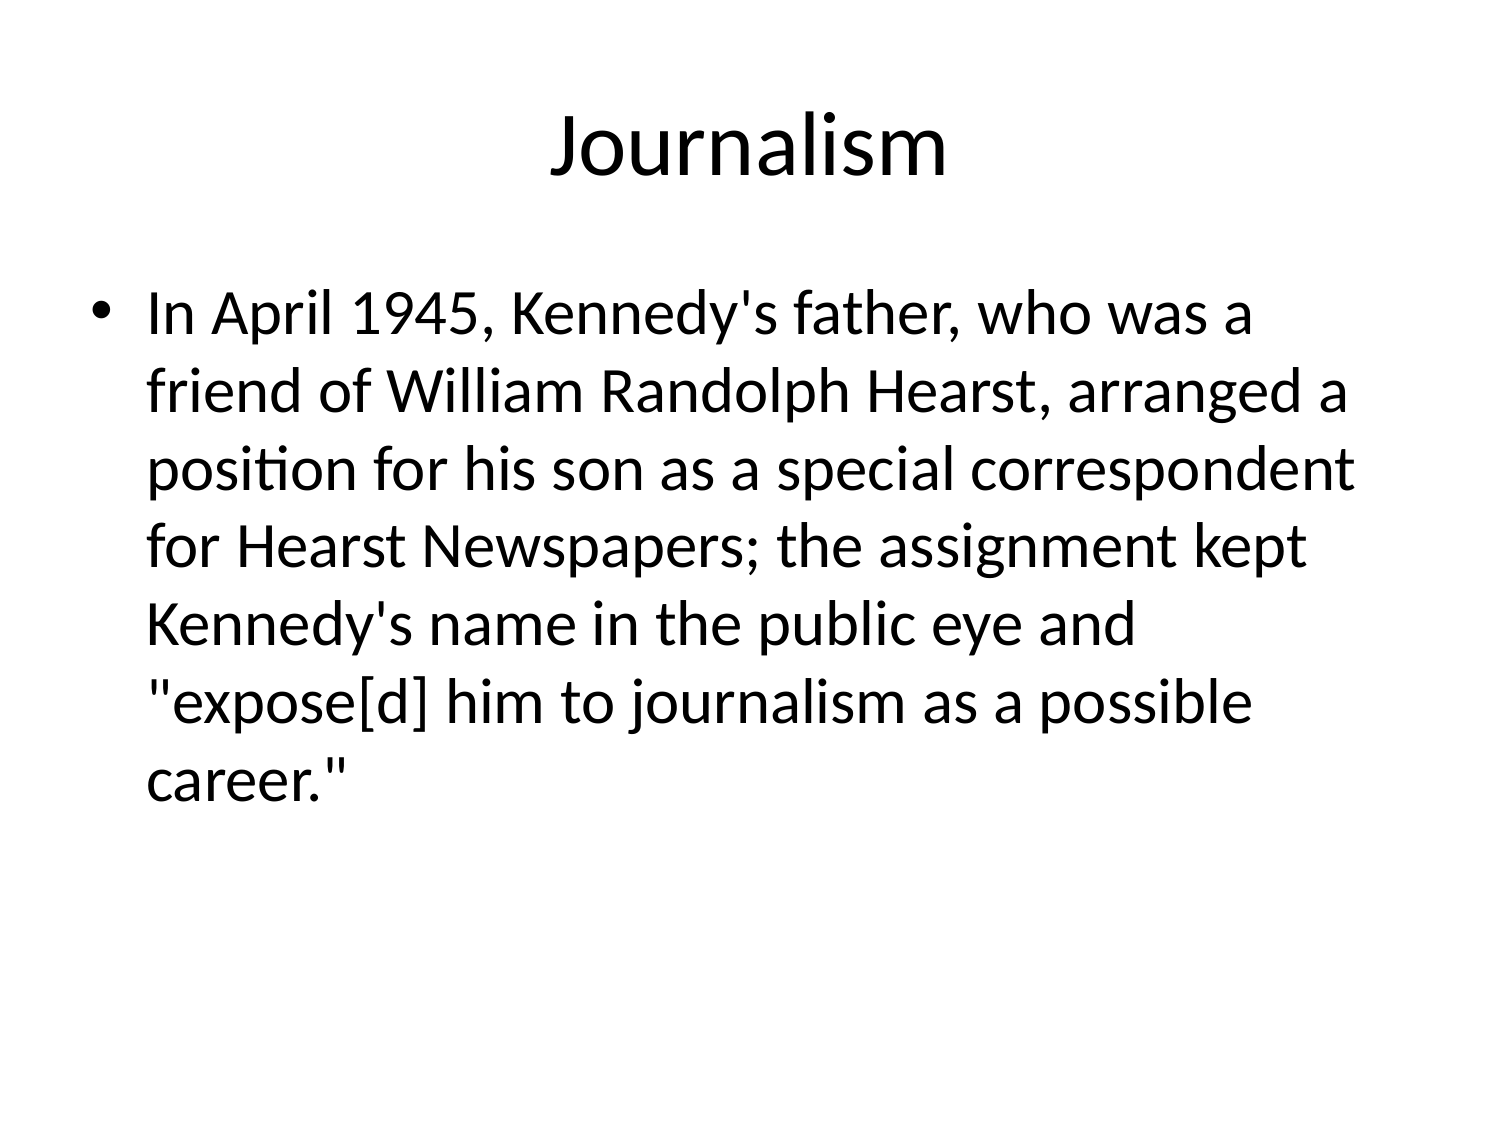

# Journalism
In April 1945, Kennedy's father, who was a friend of William Randolph Hearst, arranged a position for his son as a special correspondent for Hearst Newspapers; the assignment kept Kennedy's name in the public eye and "expose[d] him to journalism as a possible career."